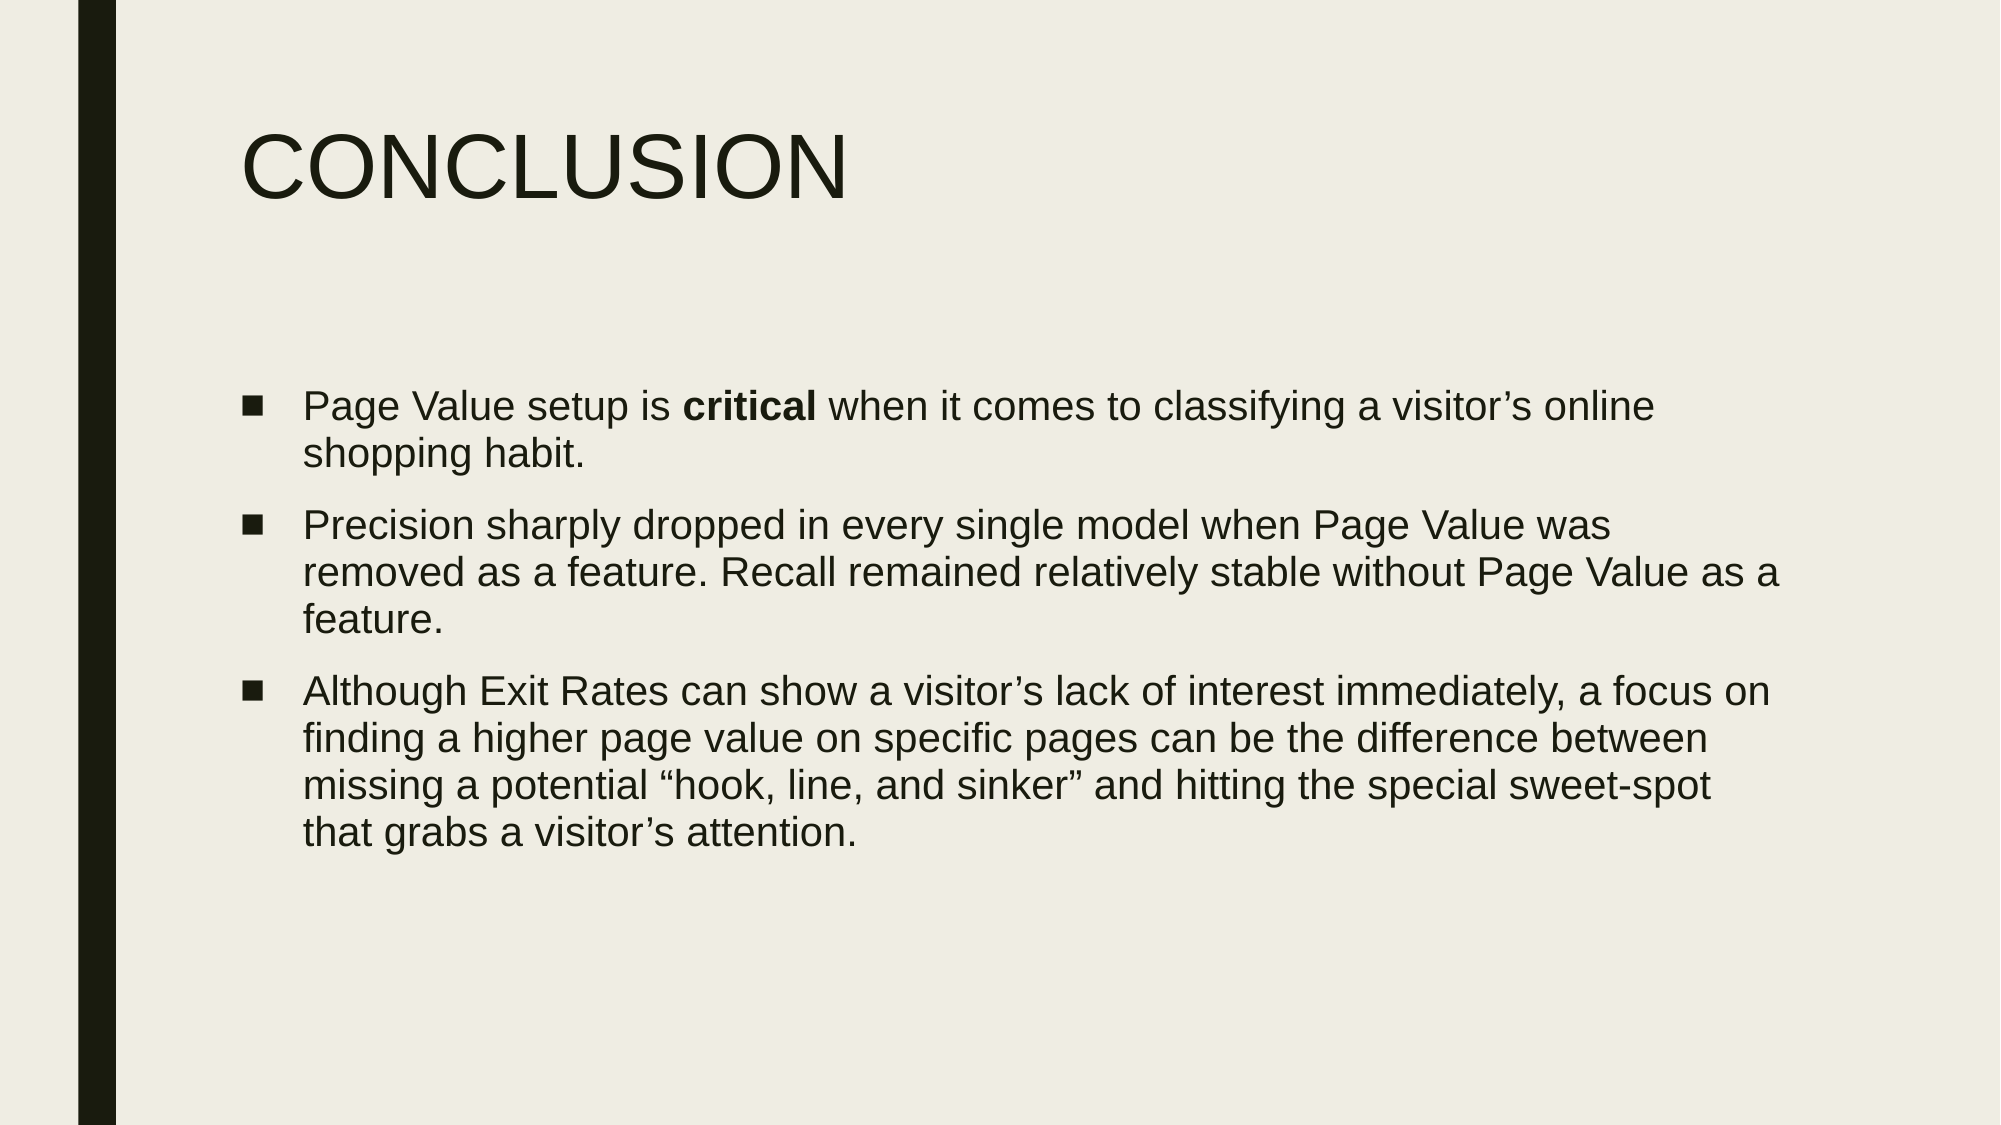

# CONCLUSION
Page Value setup is critical when it comes to classifying a visitor’s online shopping habit.
Precision sharply dropped in every single model when Page Value was removed as a feature. Recall remained relatively stable without Page Value as a feature.
Although Exit Rates can show a visitor’s lack of interest immediately, a focus on finding a higher page value on specific pages can be the difference between missing a potential “hook, line, and sinker” and hitting the special sweet-spot that grabs a visitor’s attention.